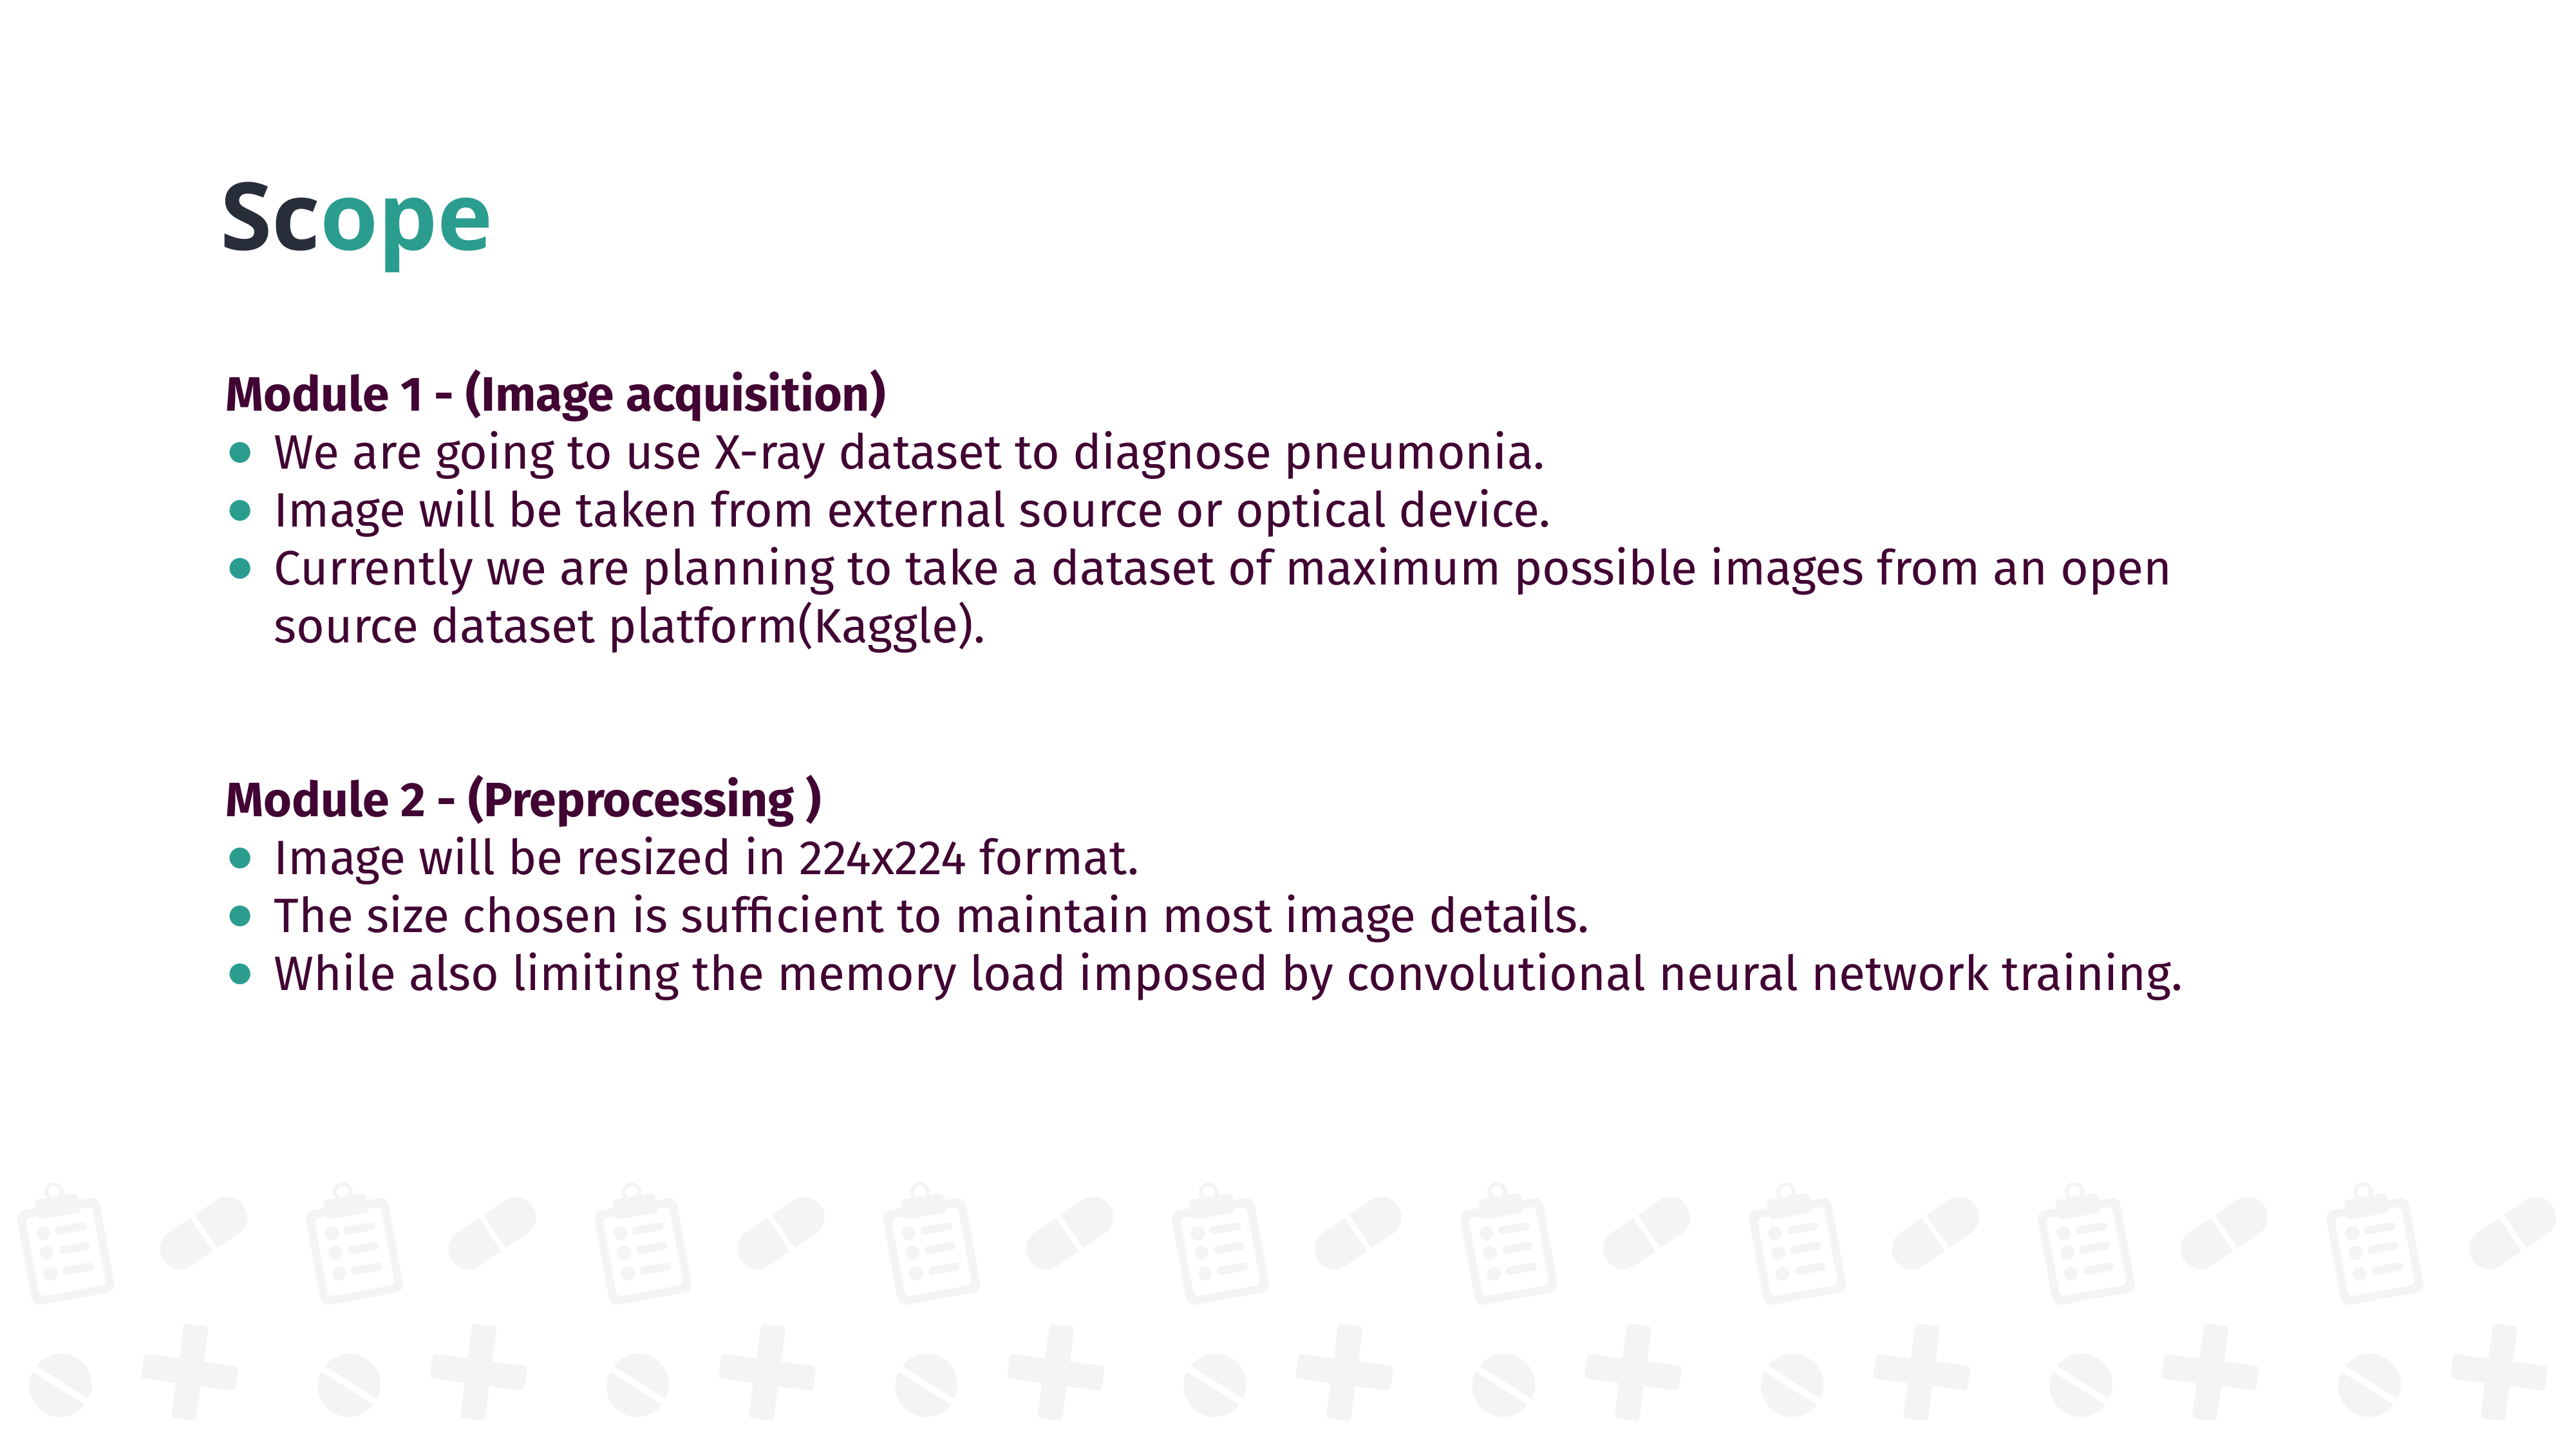

Scope
Module 1 - (Image acquisition)
We are going to use X-ray dataset to diagnose pneumonia.
Image will be taken from external source or optical device.
Currently we are planning to take a dataset of maximum possible images from an open source dataset platform(Kaggle).

Module 2 - (Preprocessing )
Image will be resized in 224x224 format.
The size chosen is sufficient to maintain most image details.
While also limiting the memory load imposed by convolutional neural network training.